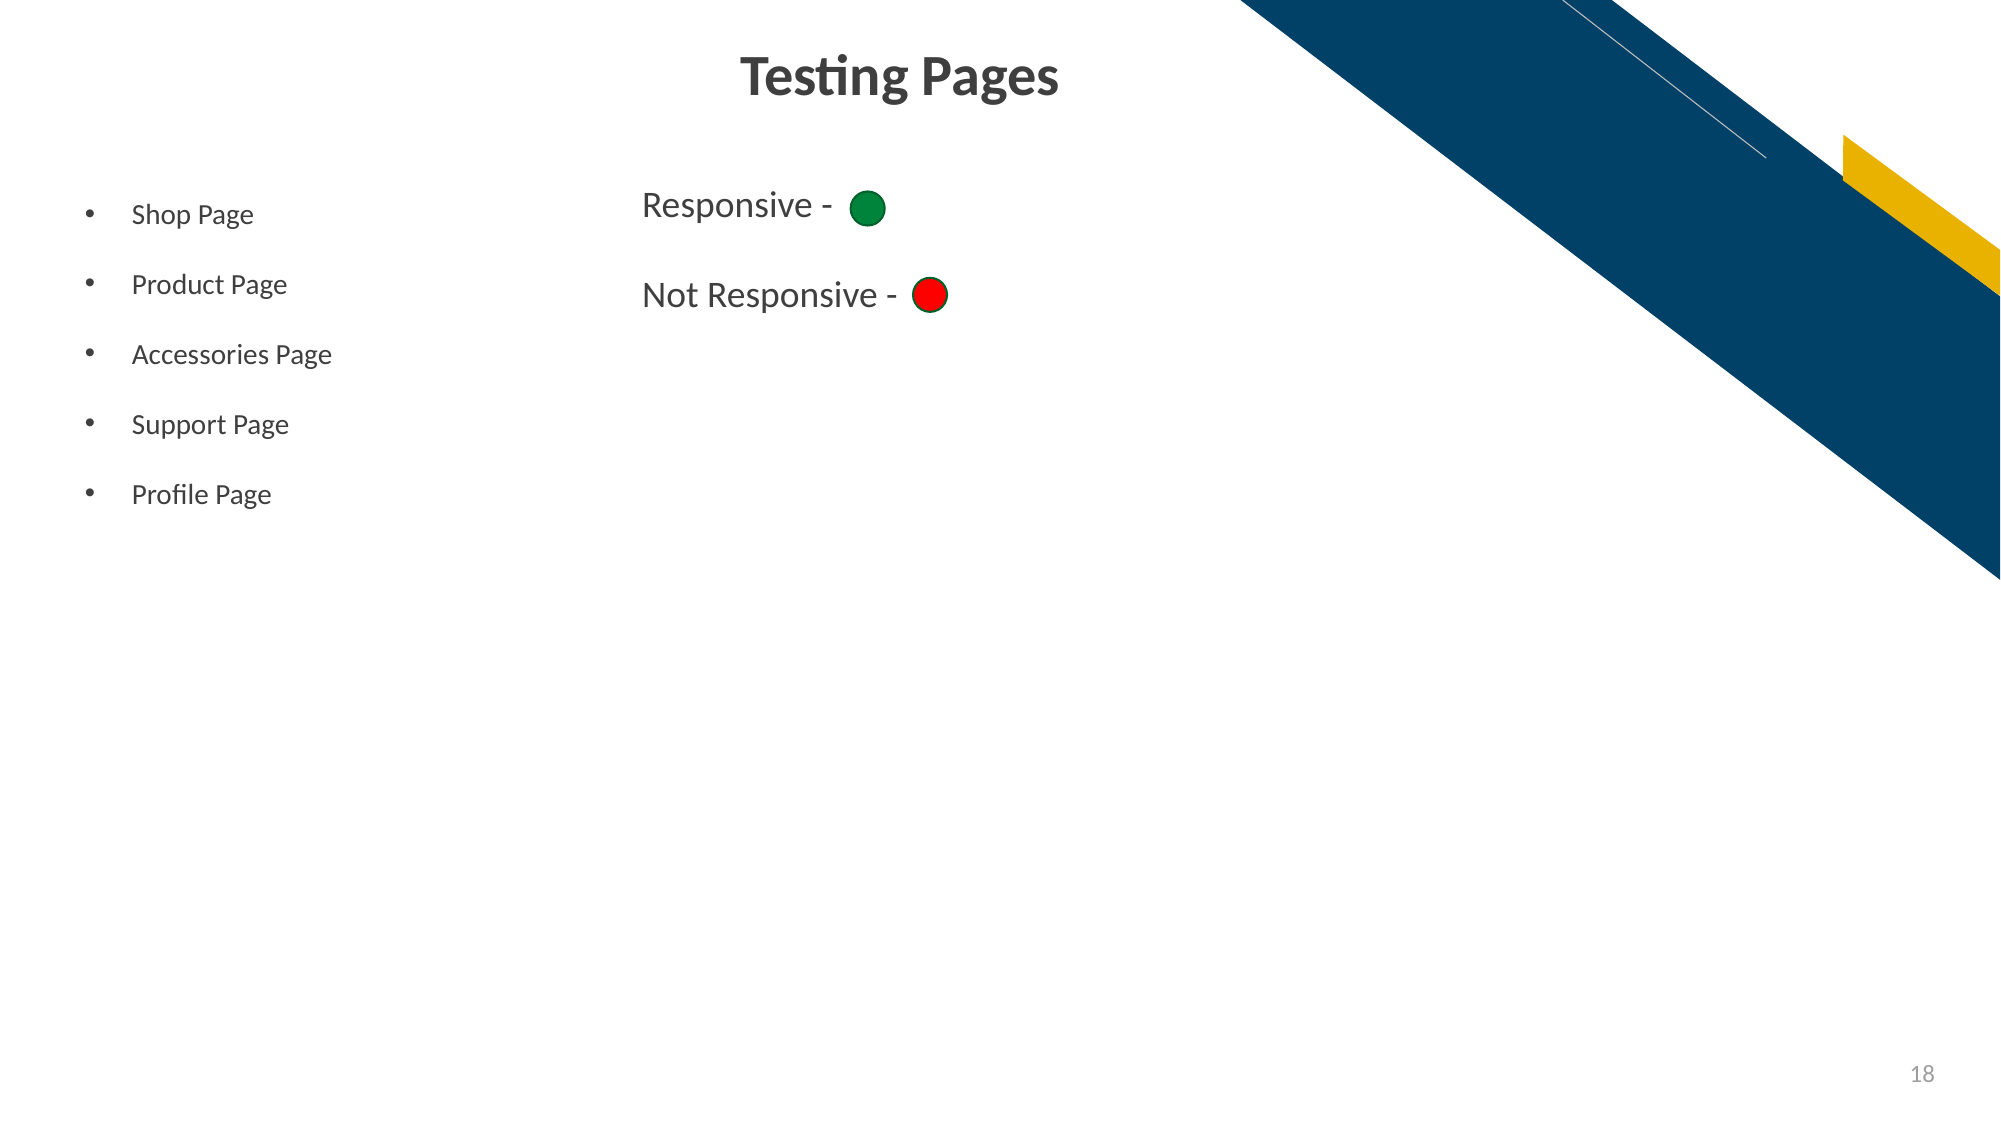

Testing Pages
Responsive -
Not Responsive -
Shop Page

Product Page

Accessories Page

Support Page

Profile Page

18